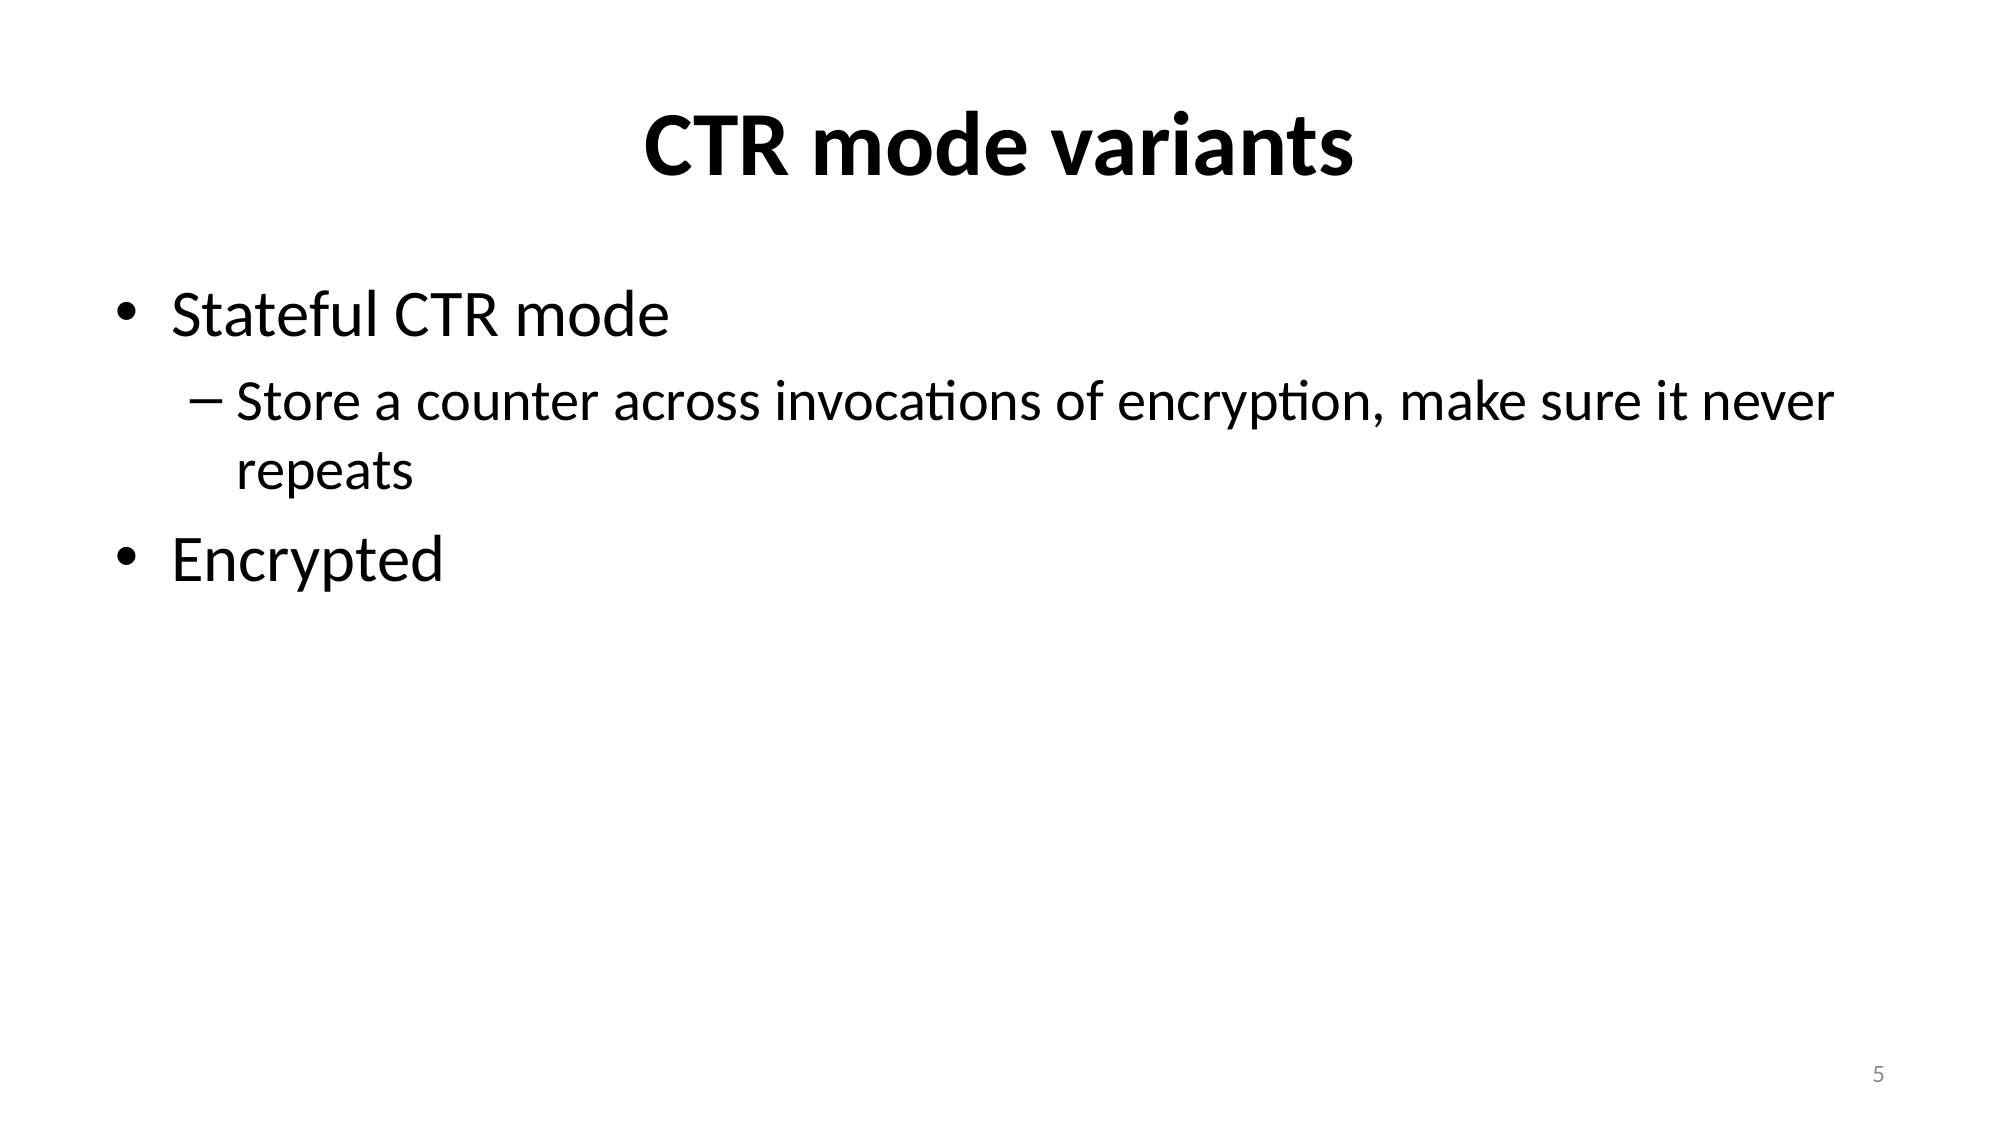

# CTR mode variants
Stateful CTR mode
Store a counter across invocations of encryption, make sure it never repeats
Encrypted
5